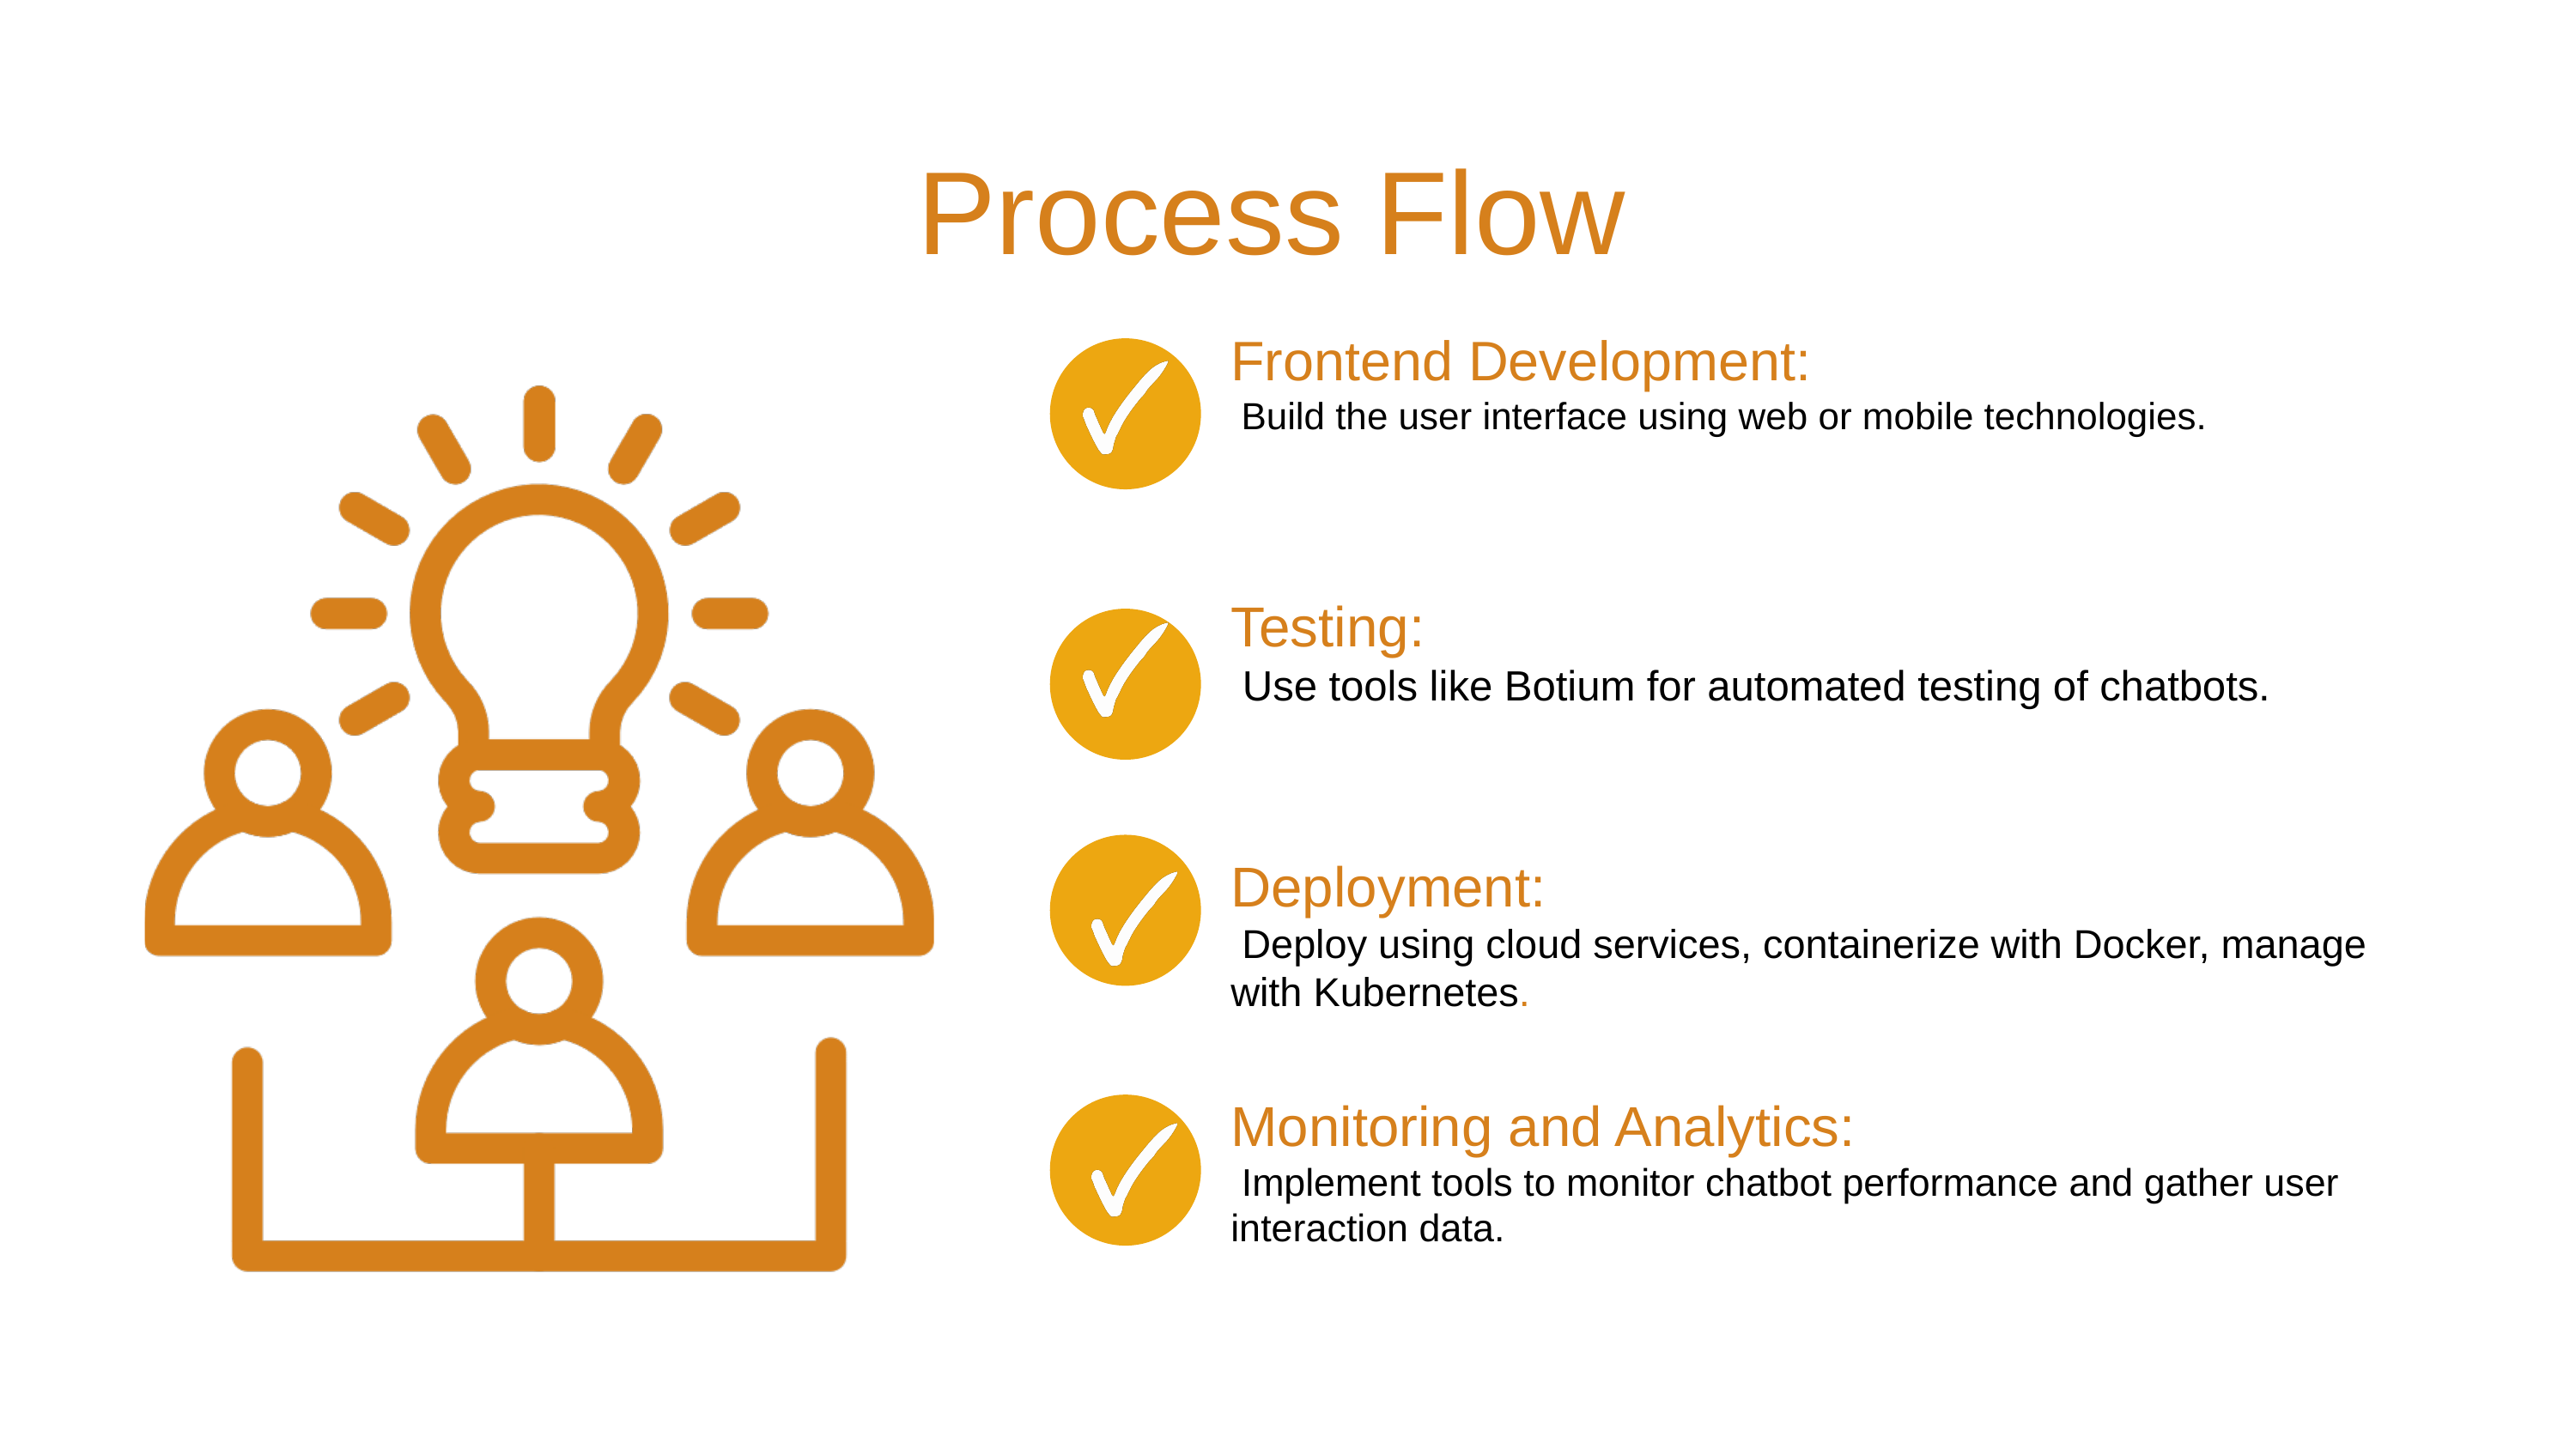

Process Flow
Frontend Development:
 Build the user interface using web or mobile technologies.

Testing:
 Use tools like Botium for automated testing of chatbots.

Deployment:
 Deploy using cloud services, containerize with Docker, manage with Kubernetes.

Monitoring and Analytics:
 Implement tools to monitor chatbot performance and gather user interaction data.